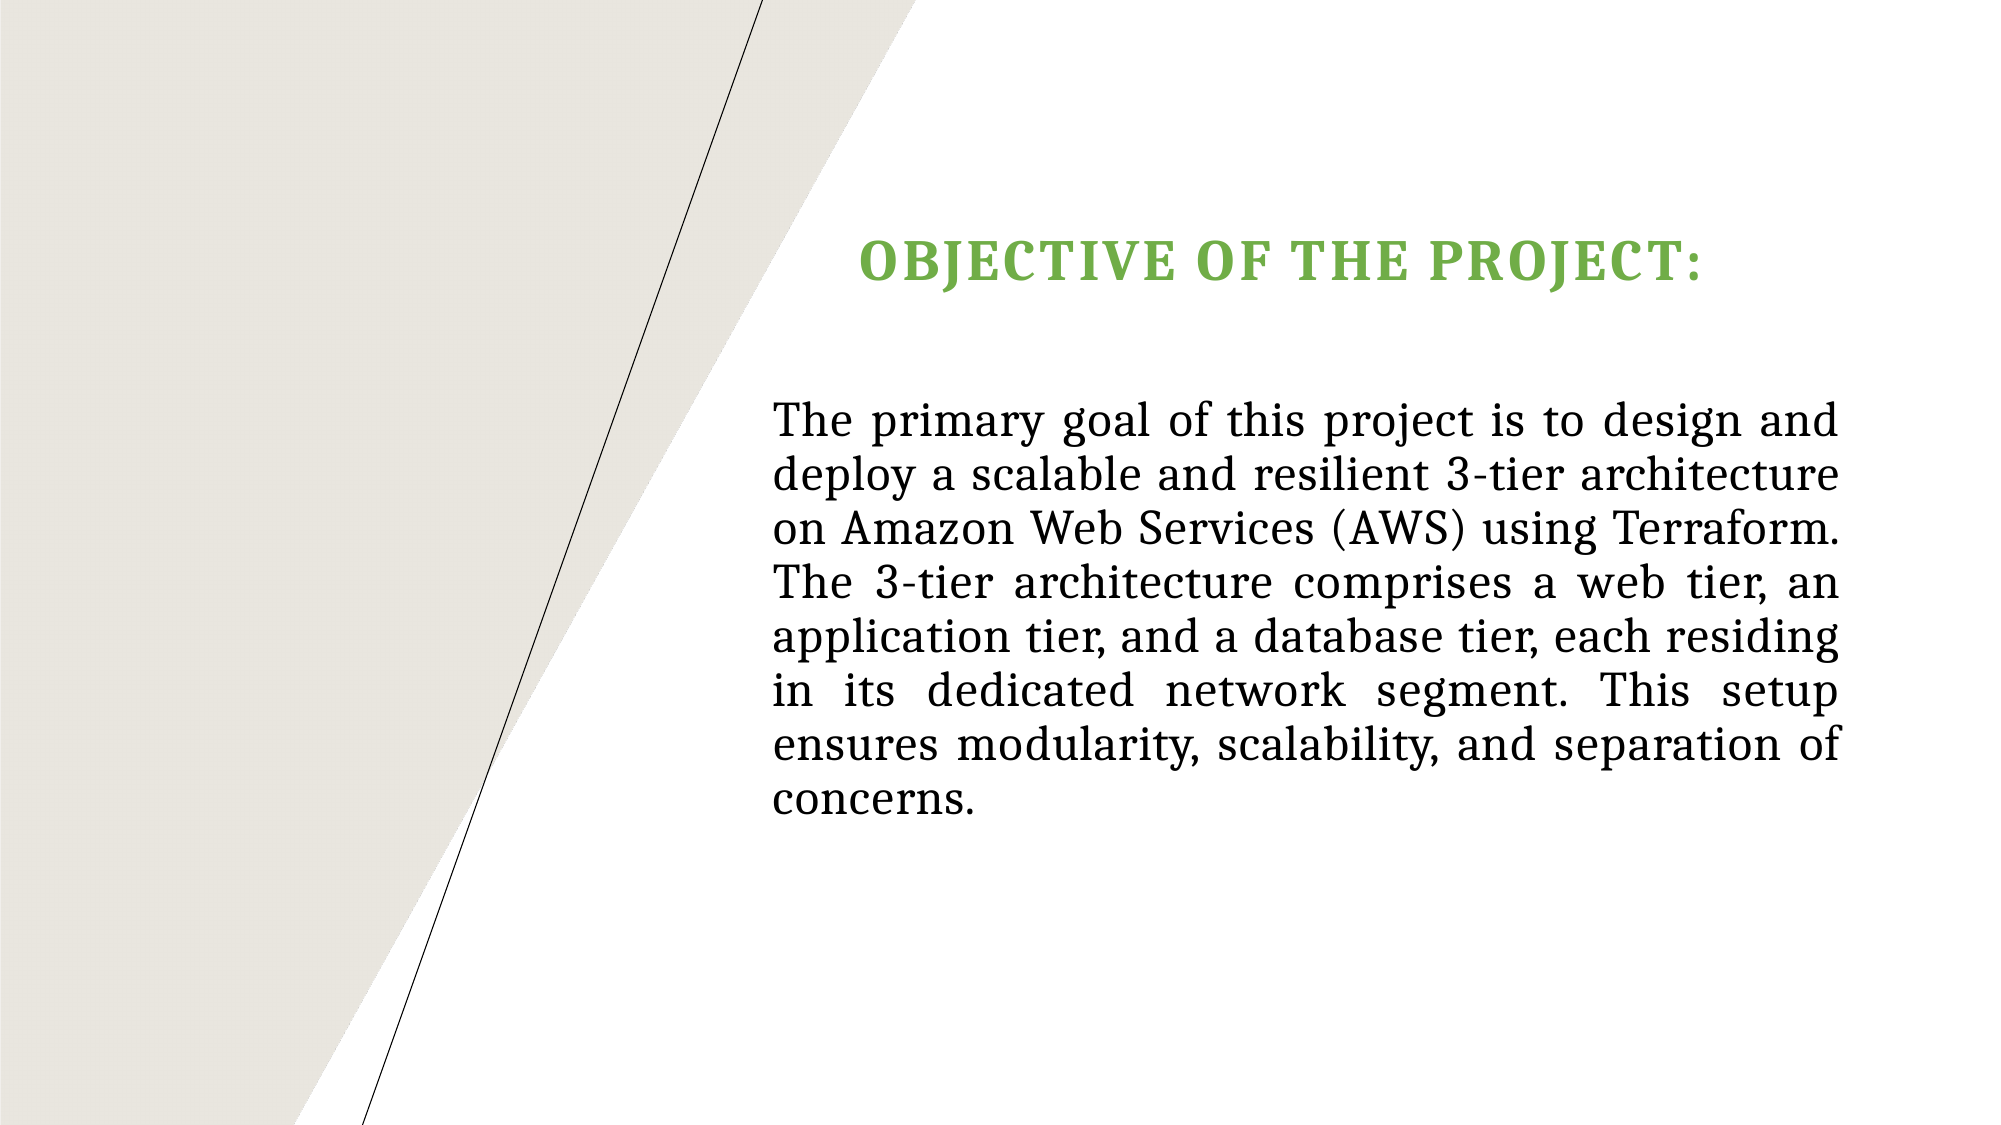

# Objective of the project:
The primary goal of this project is to design and deploy a scalable and resilient 3-tier architecture on Amazon Web Services (AWS) using Terraform. The 3-tier architecture comprises a web tier, an application tier, and a database tier, each residing in its dedicated network segment. This setup ensures modularity, scalability, and separation of concerns.